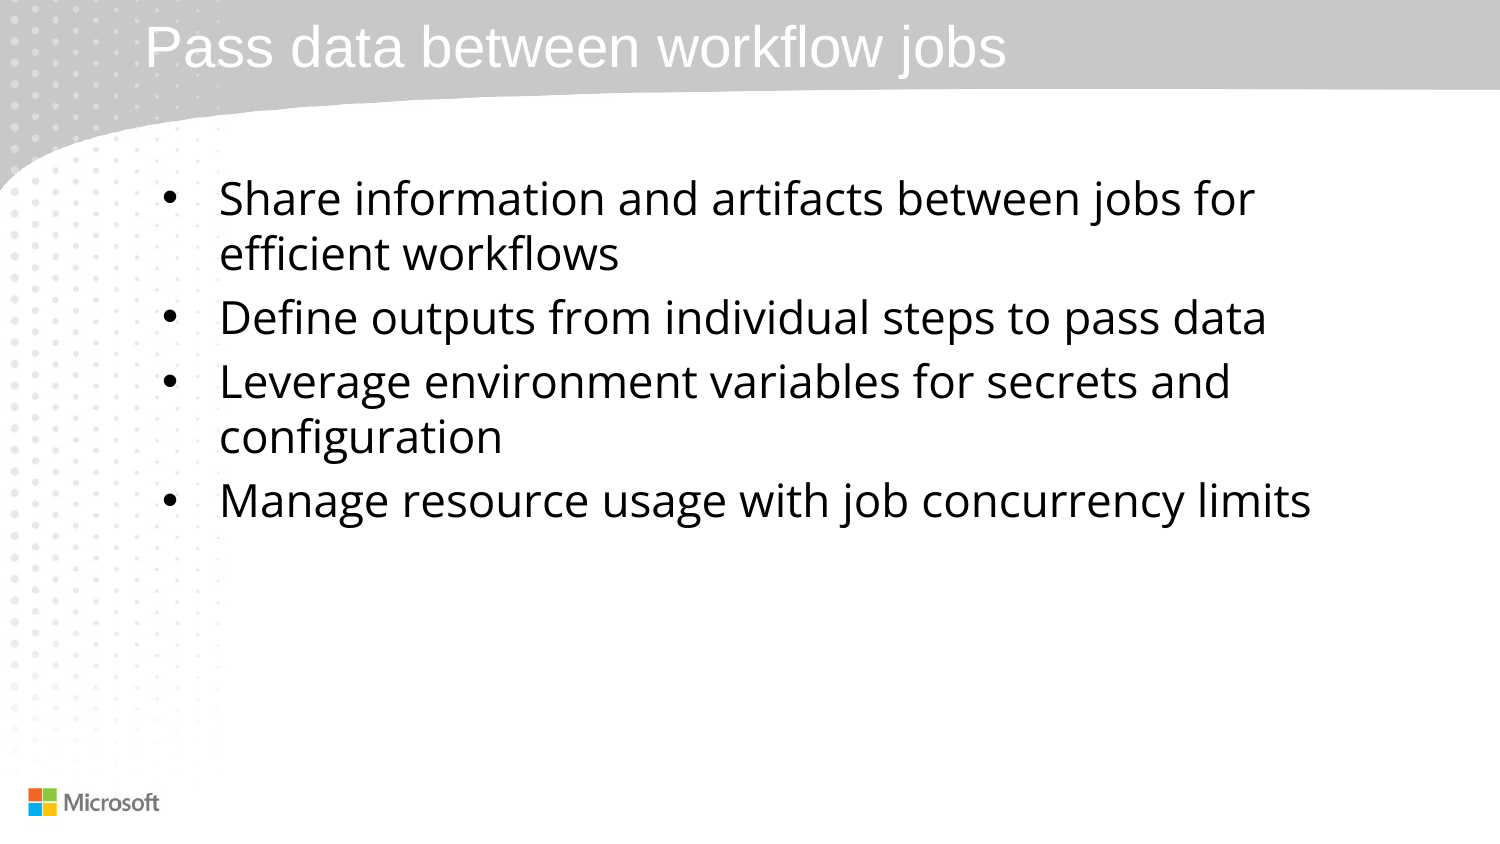

# Pass data between workflow jobs
Share information and artifacts between jobs for efficient workflows
Define outputs from individual steps to pass data
Leverage environment variables for secrets and configuration
Manage resource usage with job concurrency limits